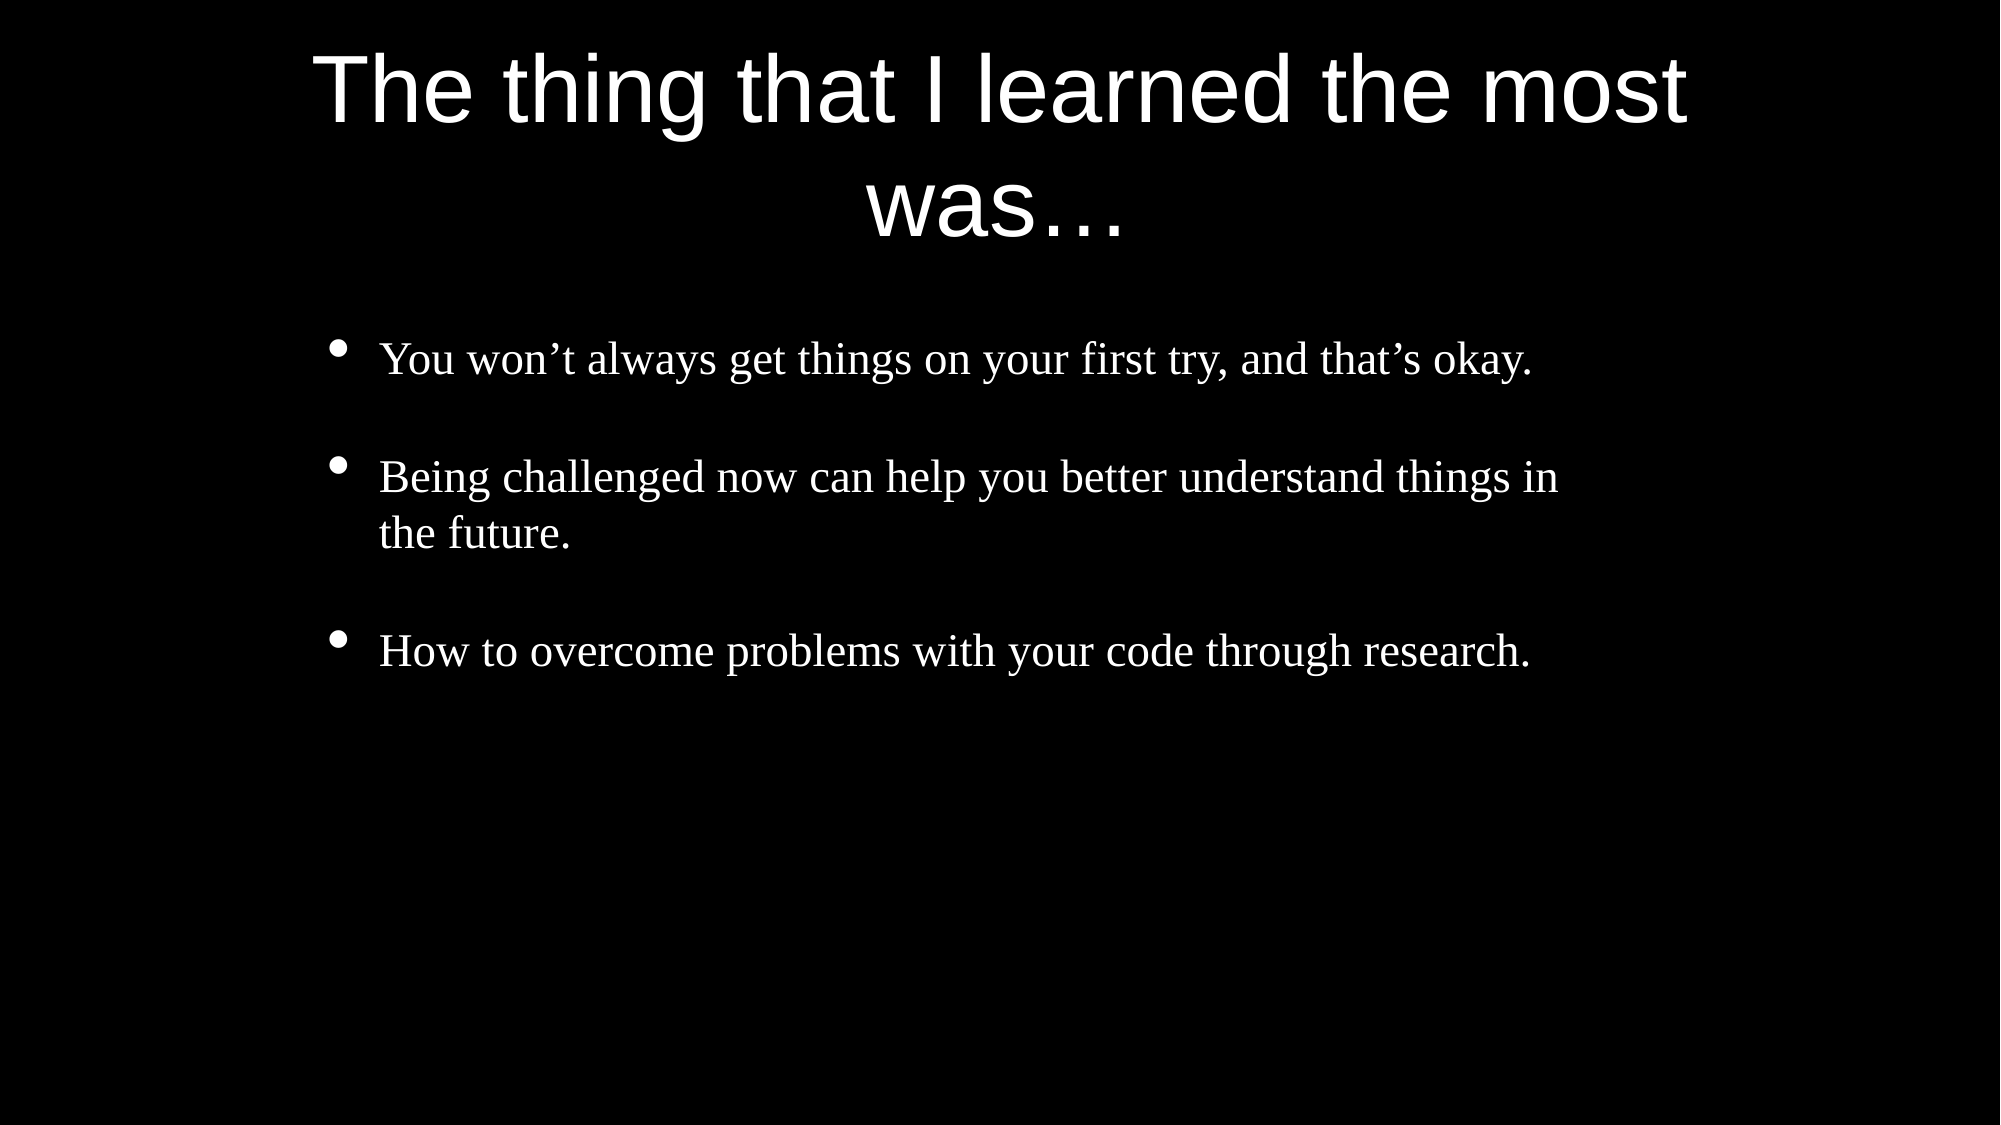

# The thing that I learned the most was…
You won’t always get things on your first try, and that’s okay.
Being challenged now can help you better understand things in the future.
How to overcome problems with your code through research.